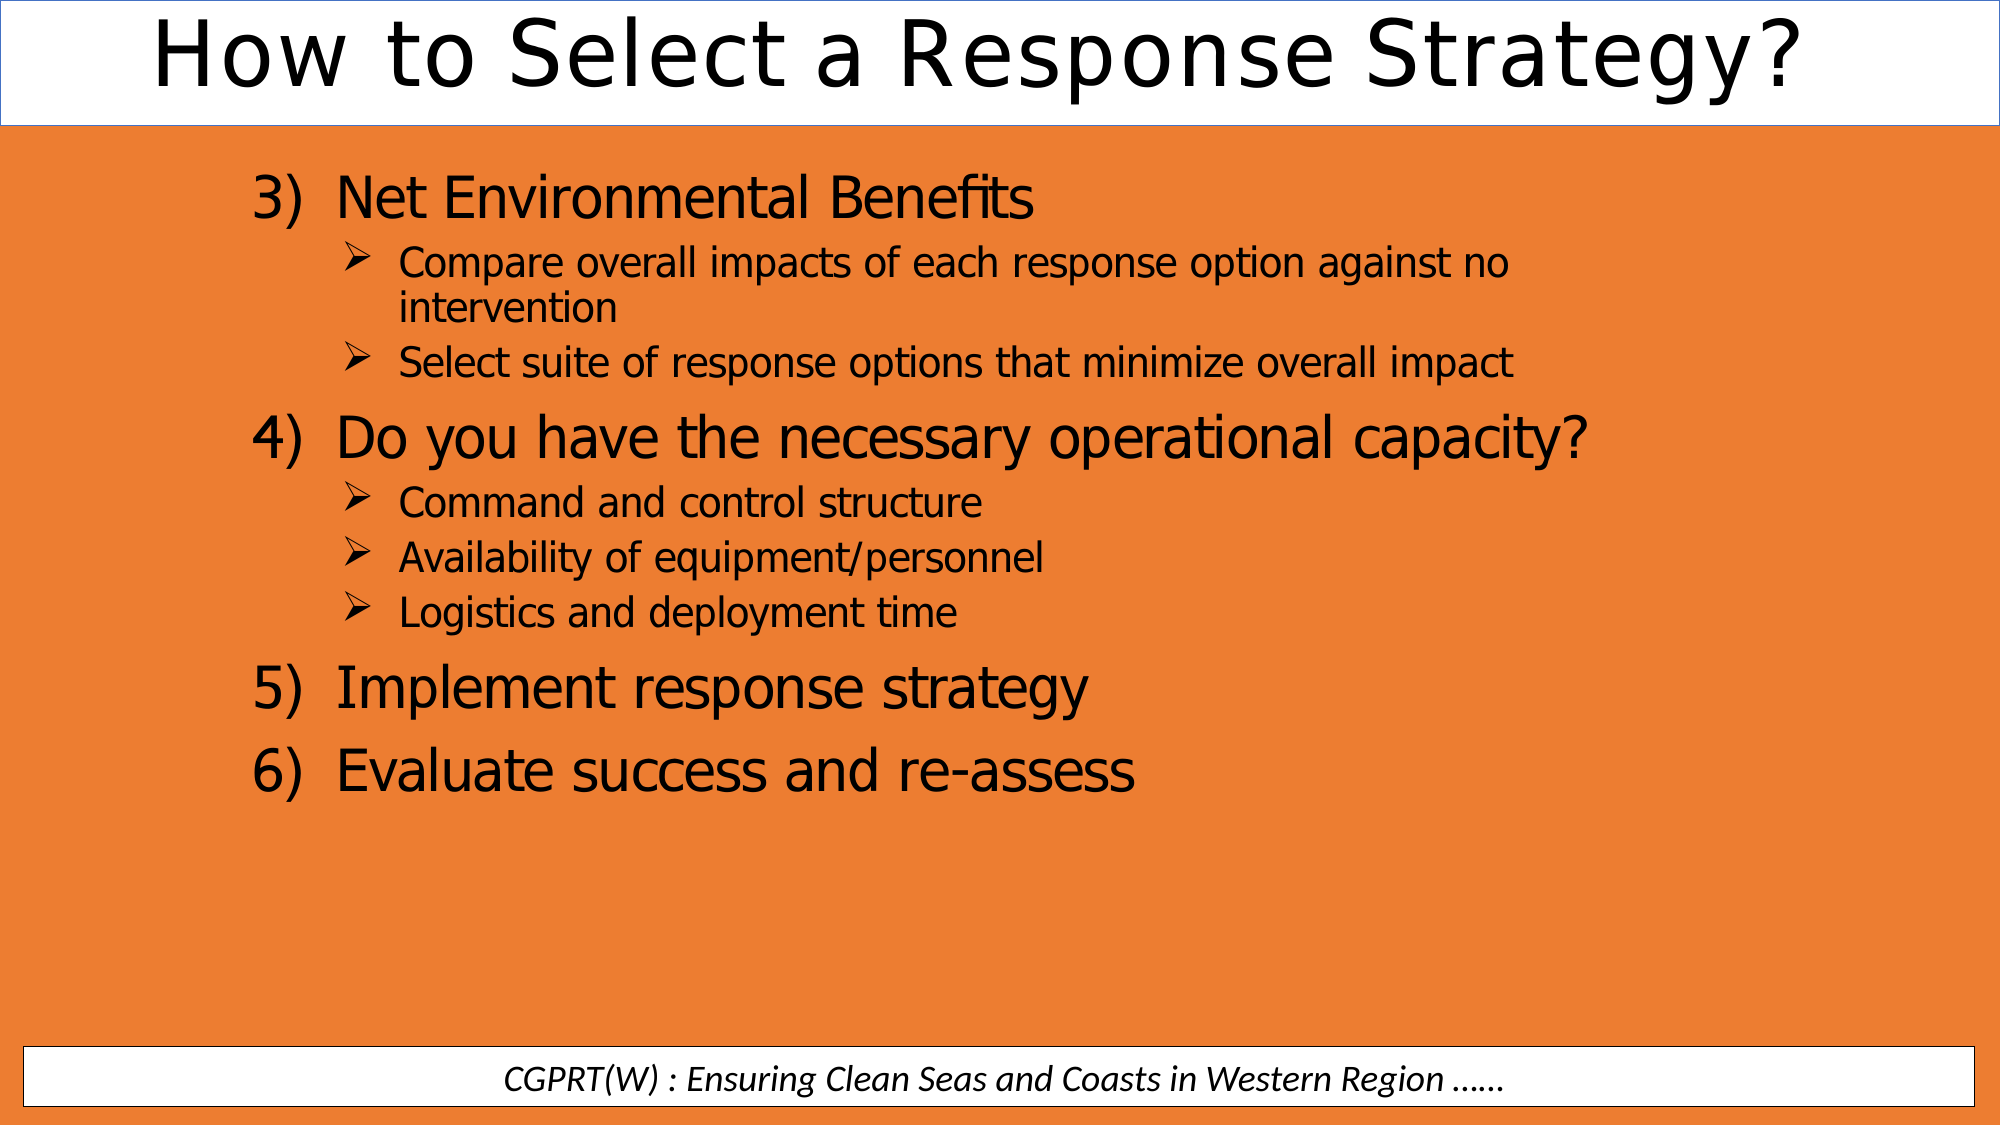

How to Select a Response Strategy?
Net Environmental Benefits
Compare overall impacts of each response option against no intervention
Select suite of response options that minimize overall impact
Do you have the necessary operational capacity?
Command and control structure
Availability of equipment/personnel
Logistics and deployment time
Implement response strategy
Evaluate success and re-assess

 CGPRT(W) : Ensuring Clean Seas and Coasts in Western Region ……